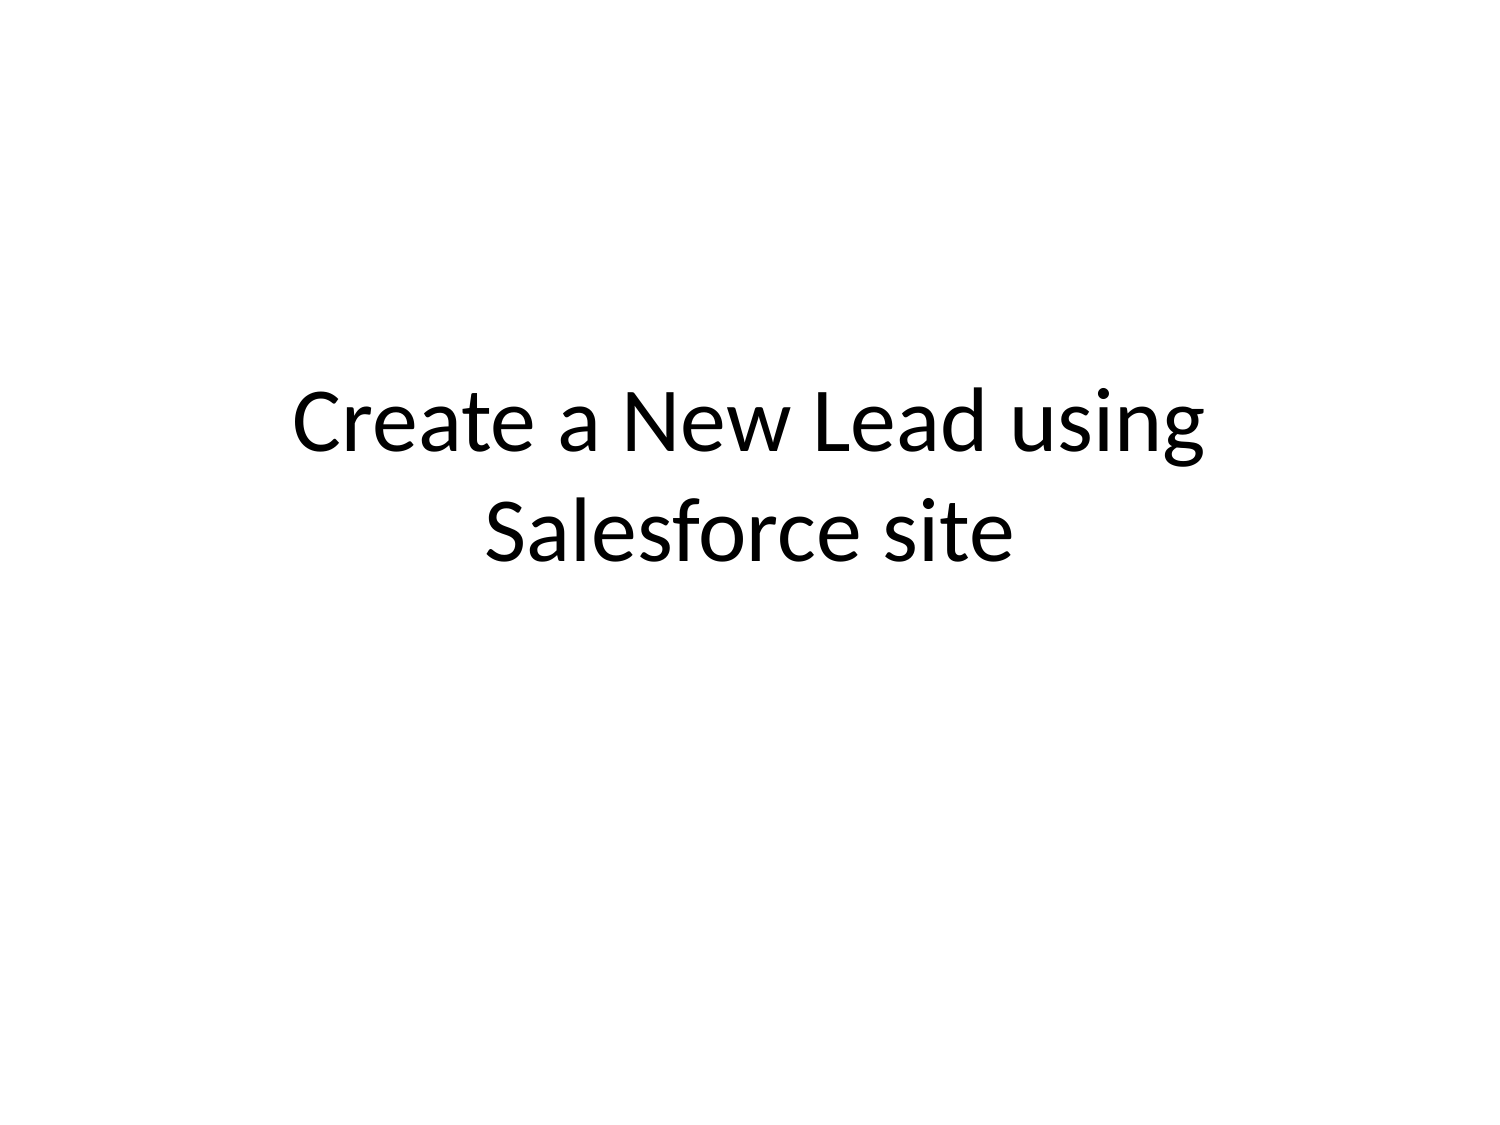

# Create a New Lead using Salesforce site